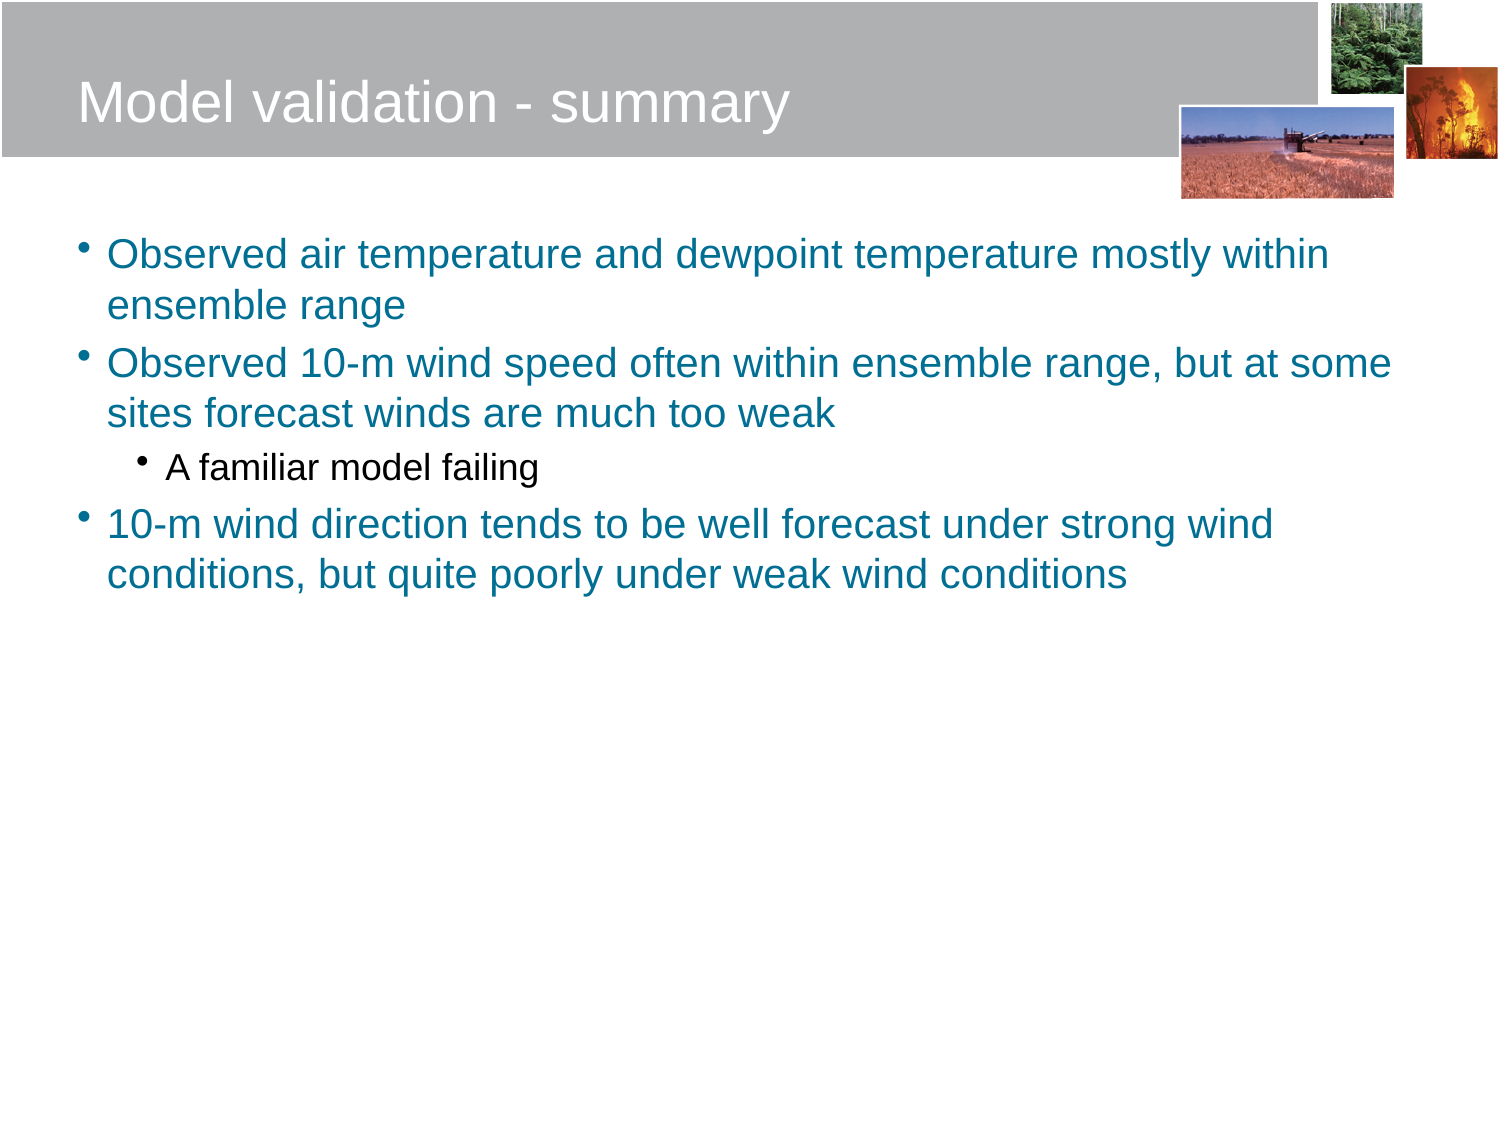

# Model validation - summary
Observed air temperature and dewpoint temperature mostly within ensemble range
Observed 10-m wind speed often within ensemble range, but at some sites forecast winds are much too weak
A familiar model failing
10-m wind direction tends to be well forecast under strong wind conditions, but quite poorly under weak wind conditions